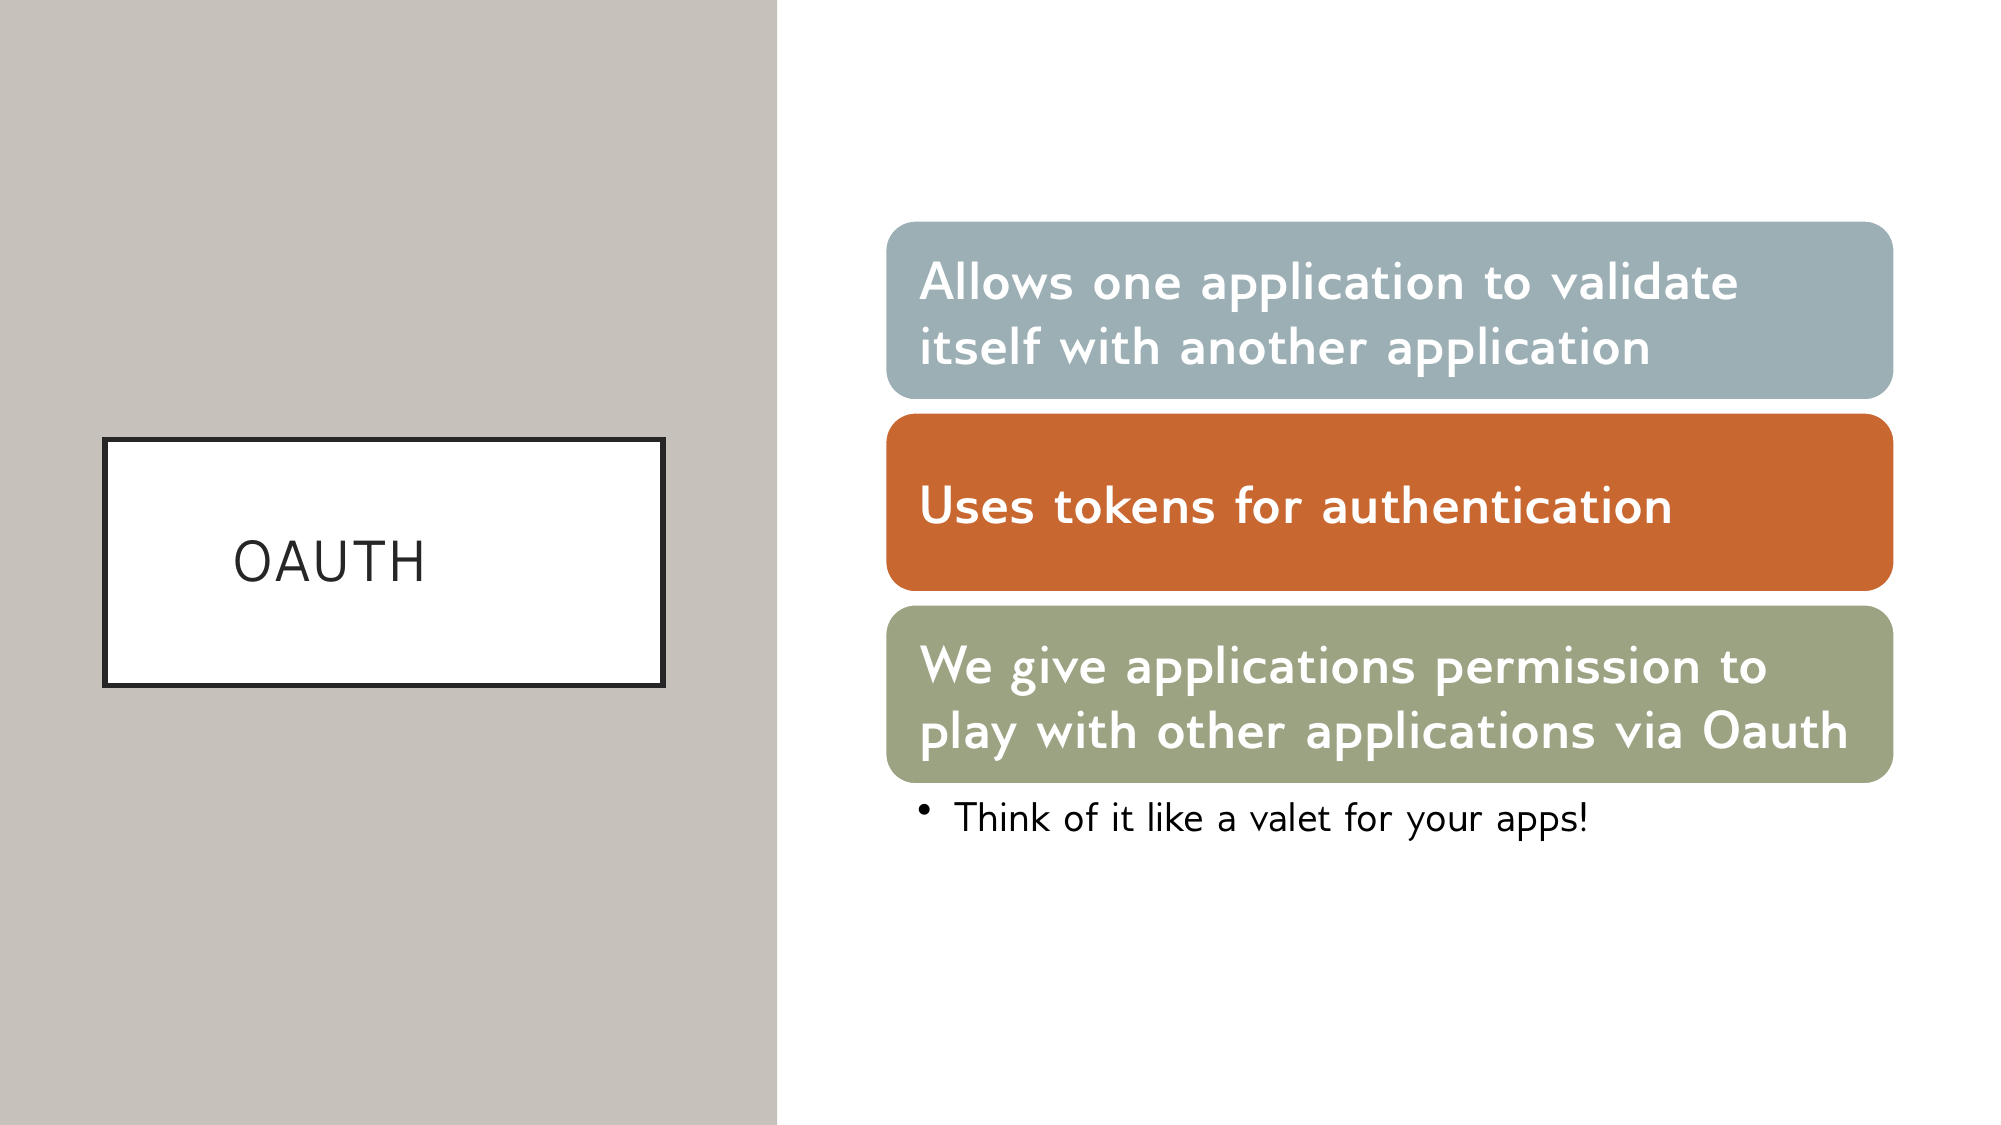

Allows one application to validate itself with another application
Uses tokens for authentication
We give applications permission to play with other applications via Oauth
Think of it like a valet for your apps!
# Oauth